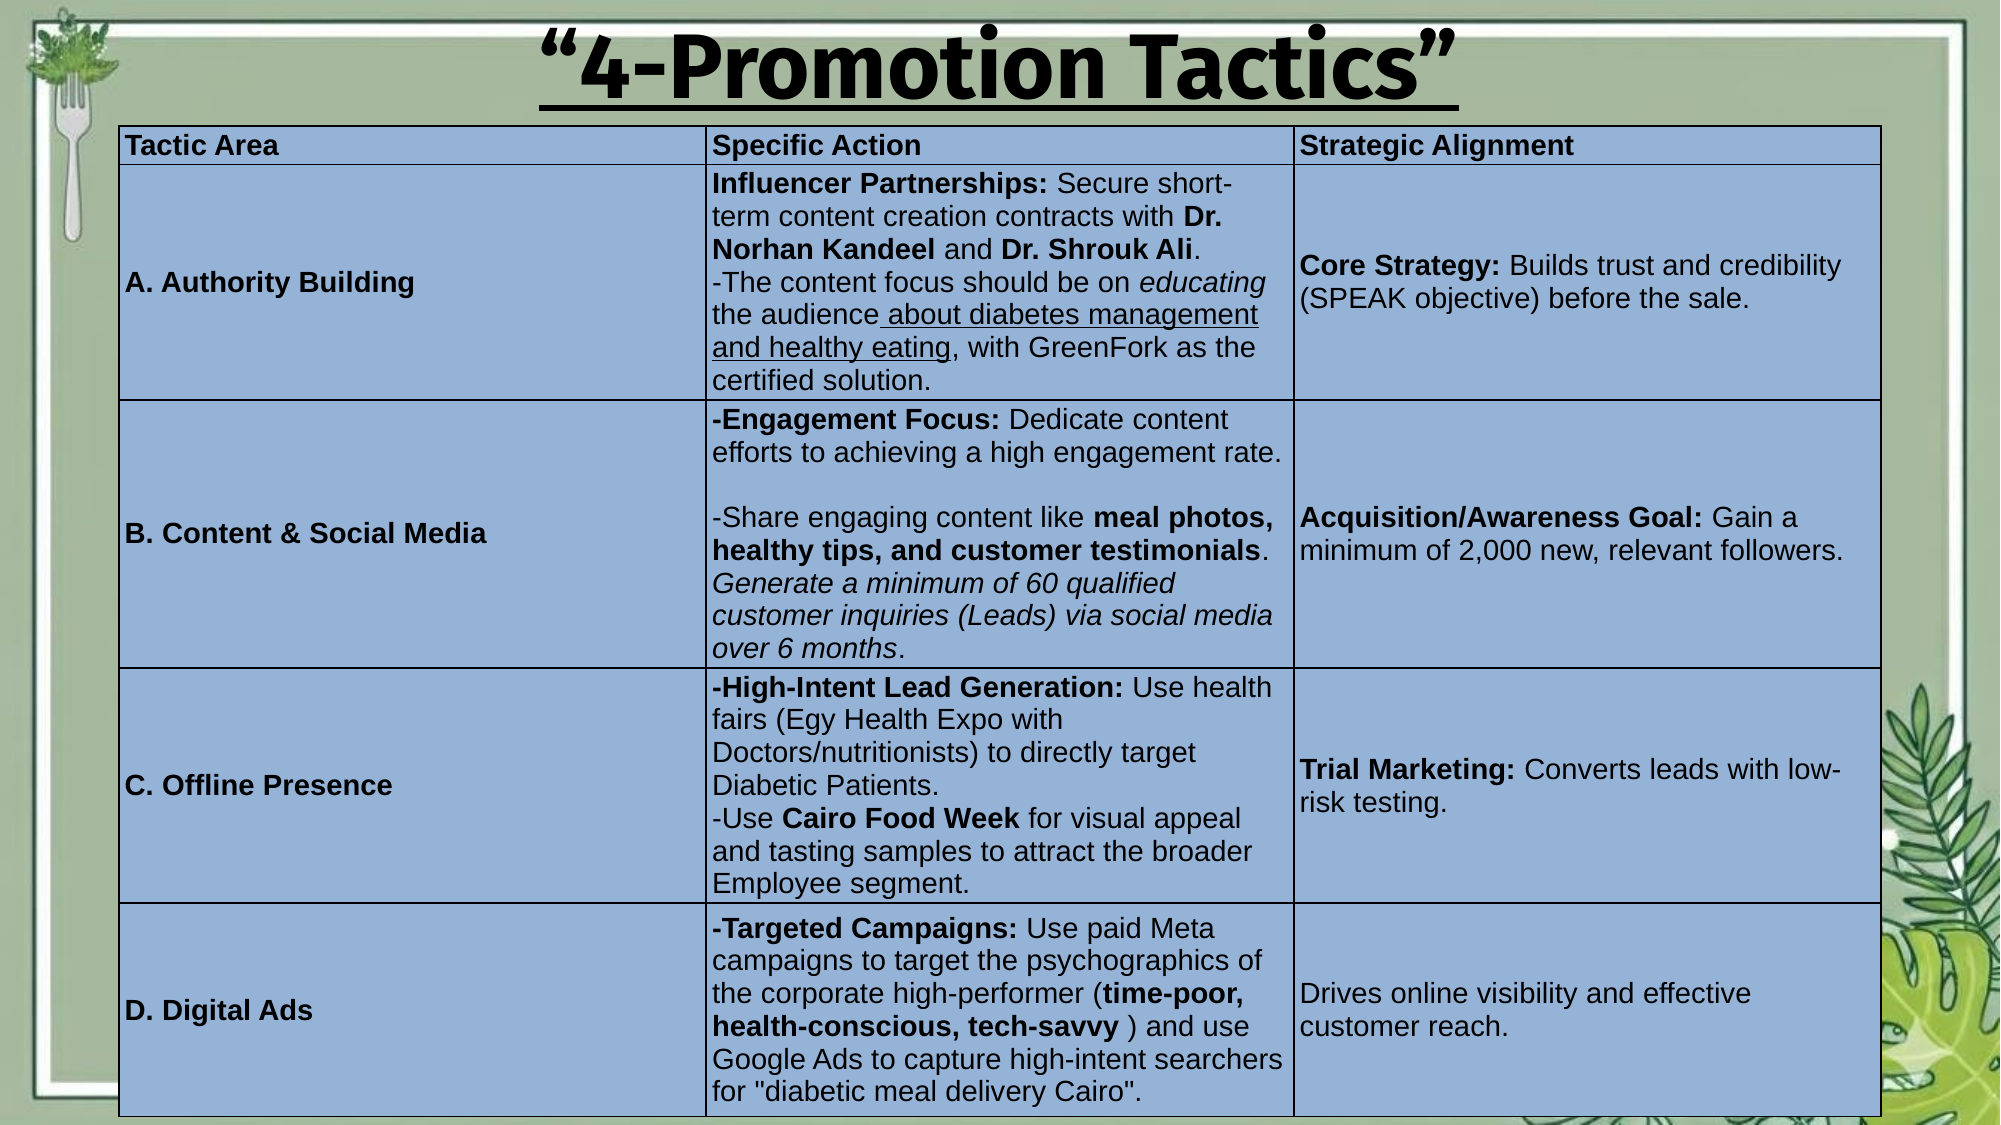

# “4-Promotion Tactics”
| Tactic Area | Specific Action | Strategic Alignment |
| --- | --- | --- |
| A. Authority Building | Influencer Partnerships: Secure short-term content creation contracts with Dr. Norhan Kandeel and Dr. Shrouk Ali. -The content focus should be on educating the audience about diabetes management and healthy eating, with GreenFork as the certified solution. | Core Strategy: Builds trust and credibility (SPEAK objective) before the sale. |
| B. Content & Social Media | -Engagement Focus: Dedicate content efforts to achieving a high engagement rate. -Share engaging content like meal photos, healthy tips, and customer testimonials. Generate a minimum of 60 qualified customer inquiries (Leads) via social media over 6 months. | Acquisition/Awareness Goal: Gain a minimum of 2,000 new, relevant followers. |
| C. Offline Presence | -High-Intent Lead Generation: Use health fairs (Egy Health Expo with Doctors/nutritionists) to directly target Diabetic Patients. -Use Cairo Food Week for visual appeal and tasting samples to attract the broader Employee segment. | Trial Marketing: Converts leads with low-risk testing. |
| D. Digital Ads | -Targeted Campaigns: Use paid Meta campaigns to target the psychographics of the corporate high-performer (time-poor, health-conscious, tech-savvy ) and use Google Ads to capture high-intent searchers for "diabetic meal delivery Cairo". | Drives online visibility and effective customer reach. |